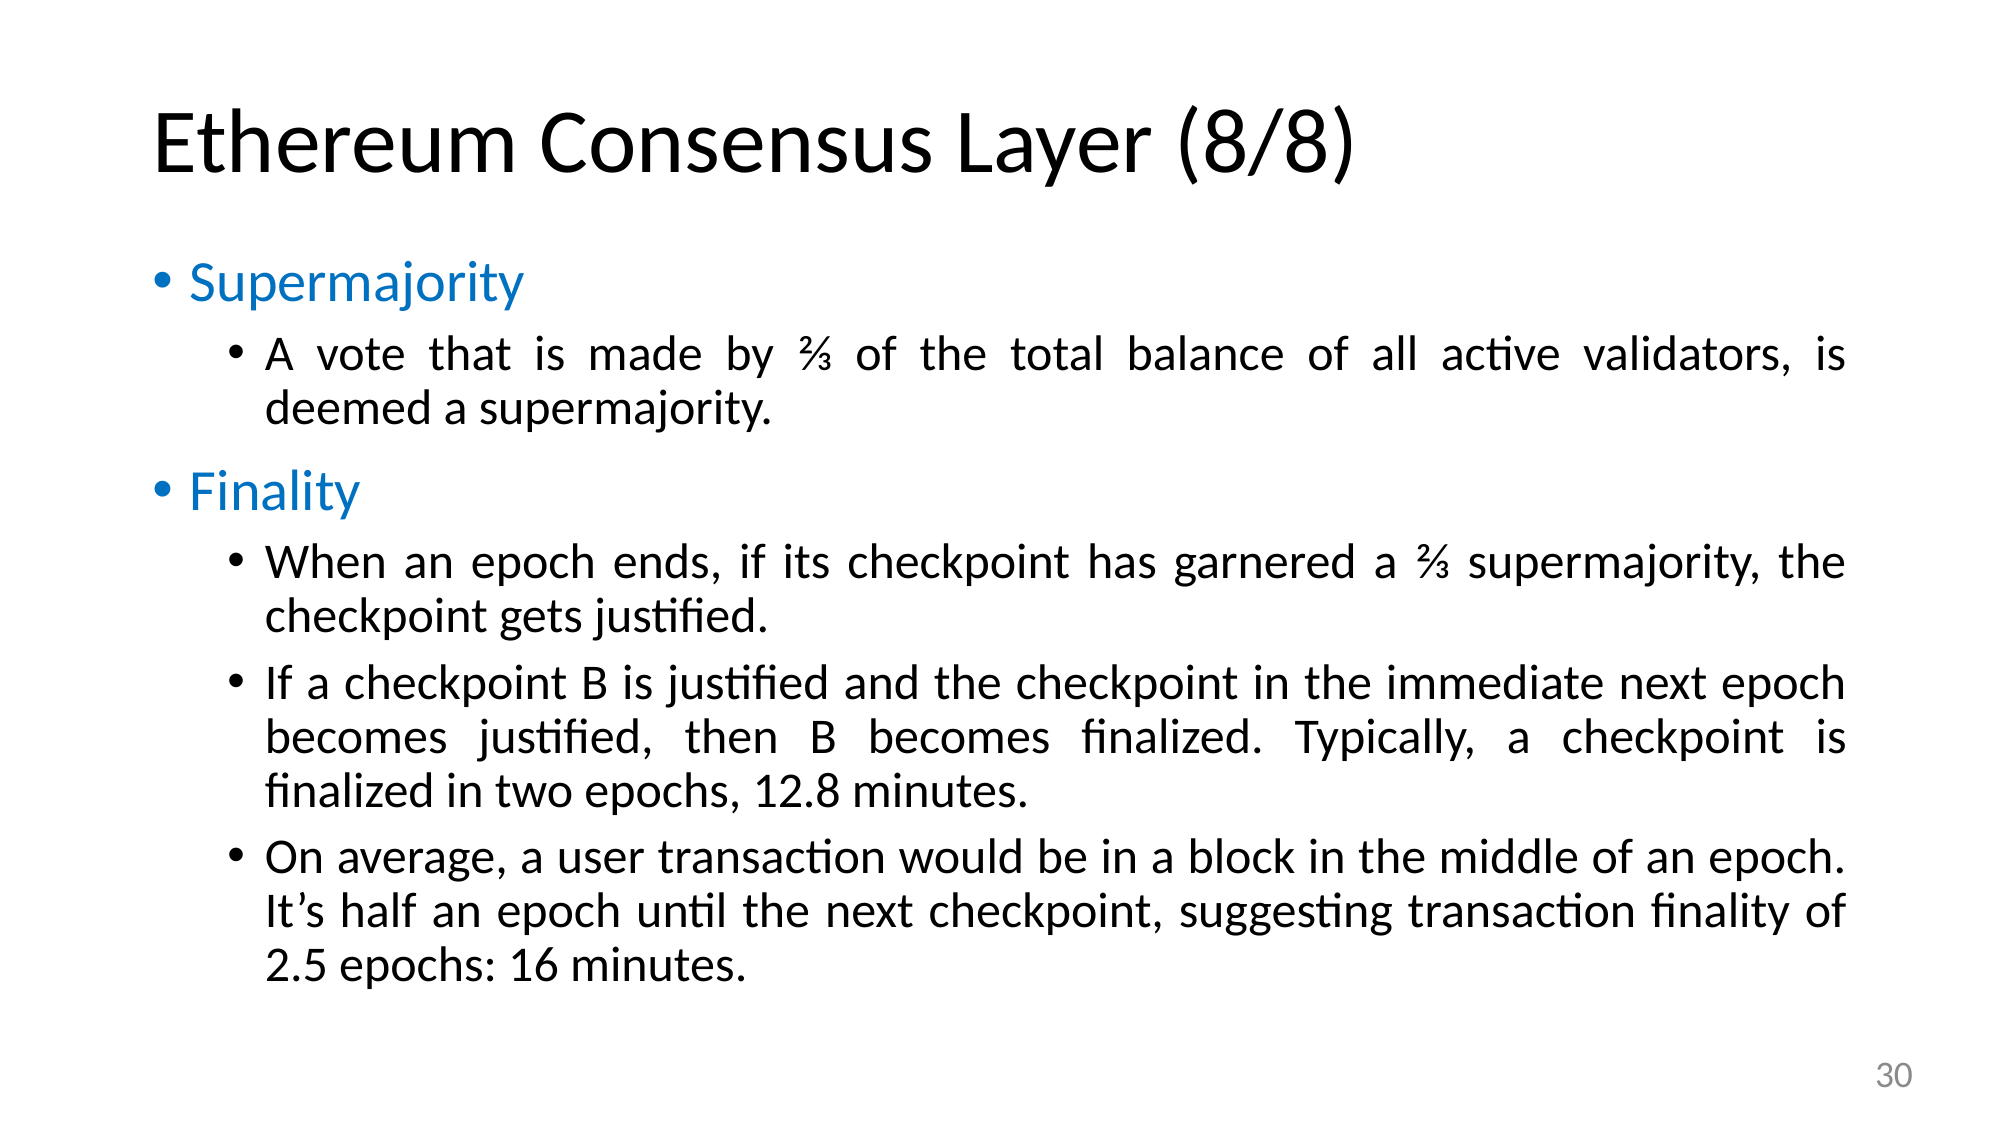

# Ethereum Consensus Layer (8/8)
Supermajority
A vote that is made by ⅔ of the total balance of all active validators, is deemed a supermajority.
Finality
When an epoch ends, if its checkpoint has garnered a ⅔ supermajority, the checkpoint gets justified.
If a checkpoint B is justified and the checkpoint in the immediate next epoch becomes justified, then B becomes finalized. Typically, a checkpoint is finalized in two epochs, 12.8 minutes.
On average, a user transaction would be in a block in the middle of an epoch. It’s half an epoch until the next checkpoint, suggesting transaction finality of 2.5 epochs: 16 minutes.
30